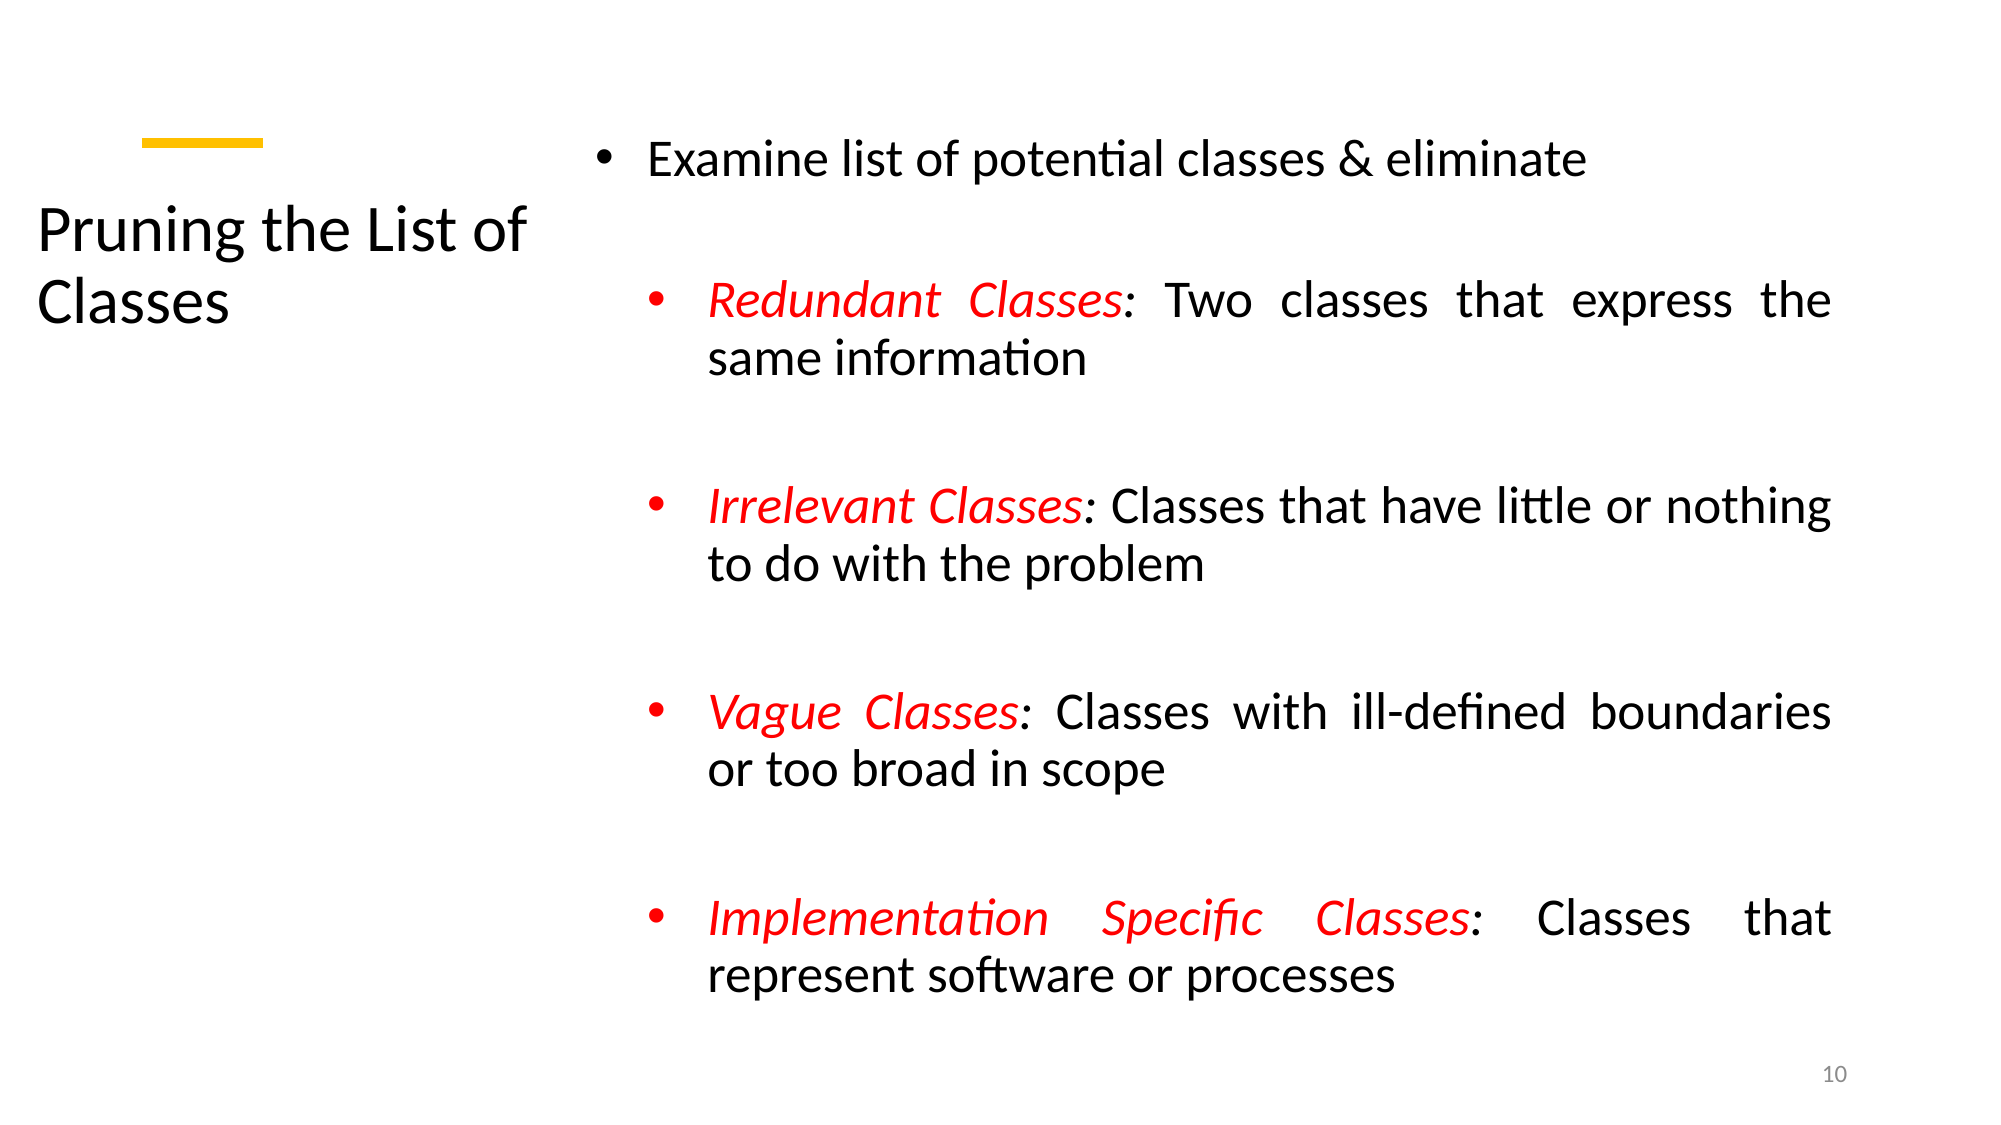

Examine list of potential classes & eliminate

Redundant Classes: Two classes that express the same information

Irrelevant Classes: Classes that have little or nothing to do with the problem

Vague Classes: Classes with ill-defined boundaries or too broad in scope

Implementation Specific Classes: Classes that represent software or processes

# Pruning the List of Classes
10